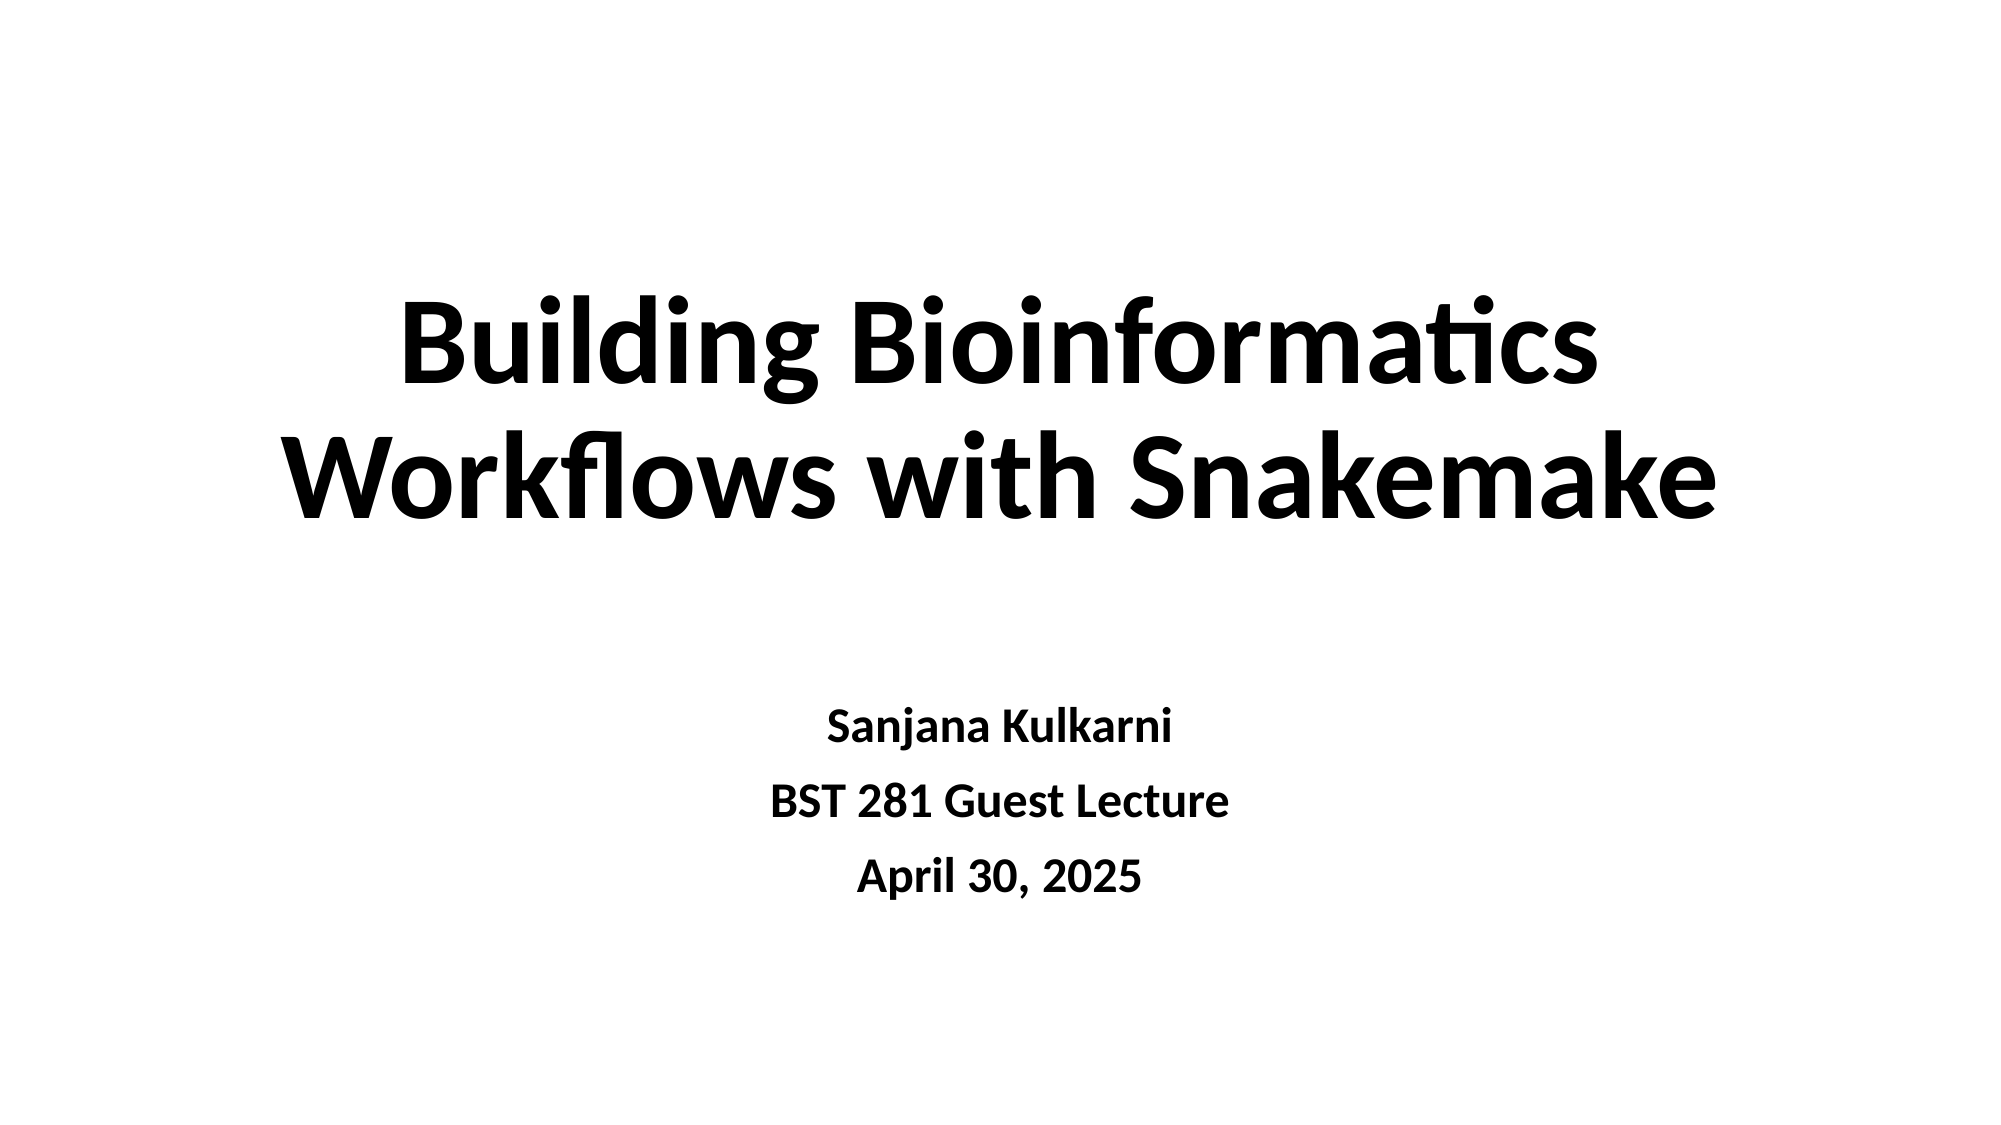

# Building Bioinformatics Workflows with Snakemake
Sanjana Kulkarni
BST 281 Guest Lecture
April 30, 2025